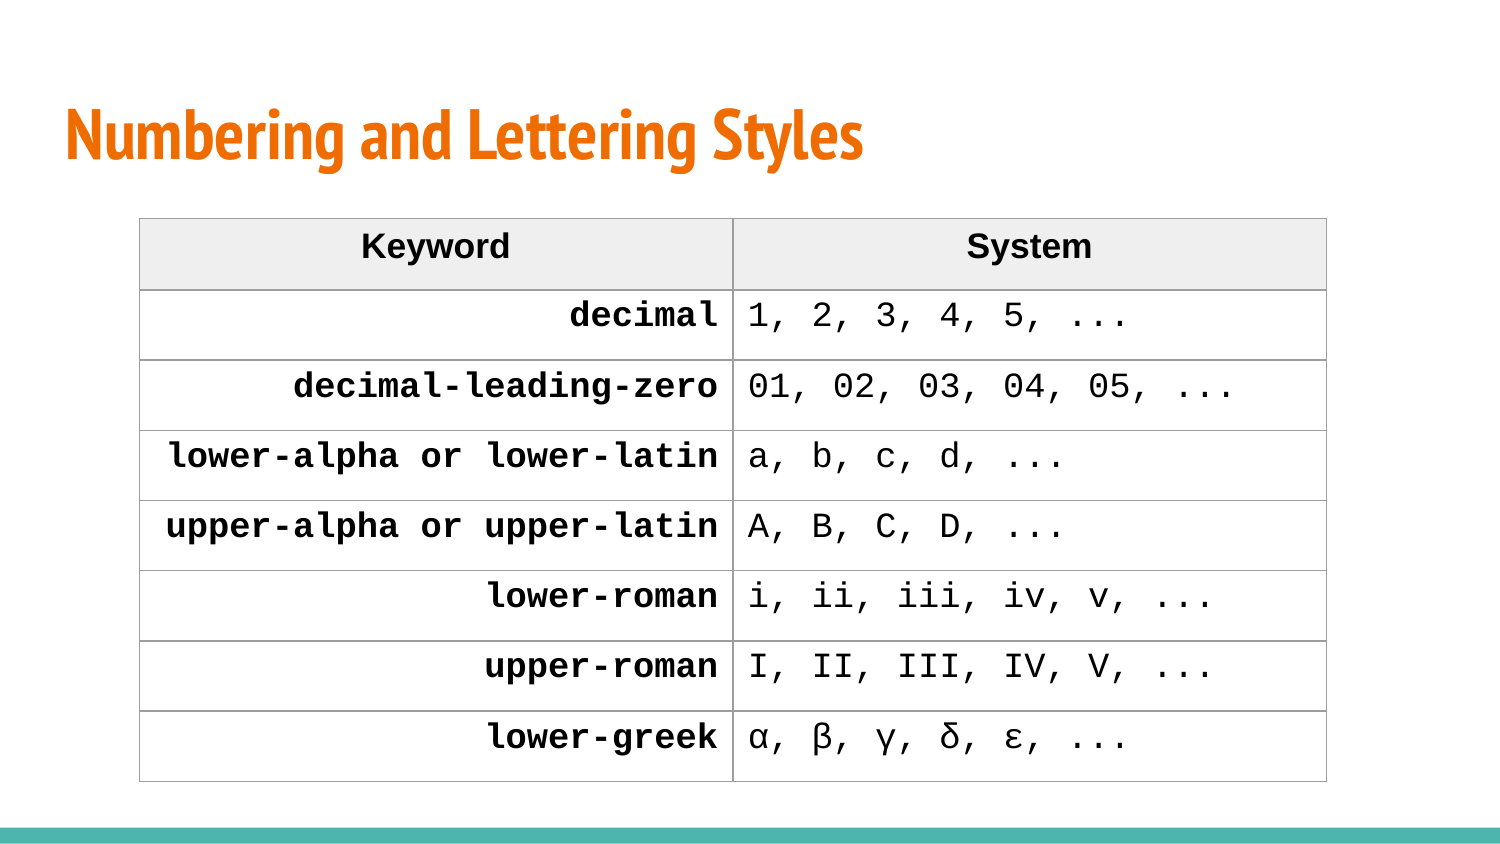

Numbering and Lettering Styles

| Keyword | System |
| --- | --- |
| decimal | 1, 2, 3, 4, 5, ... |
| decimal-leading-zero | 01, 02, 03, 04, 05, ... |
| lower-alpha or lower-latin | a, b, c, d, ... |
| upper-alpha or upper-latin | A, B, C, D, ... |
| lower-roman | i, ii, iii, iv, v, ... |
| upper-roman | I, II, III, IV, V, ... |
| lower-greek | α, β, γ, δ, ε, ... |